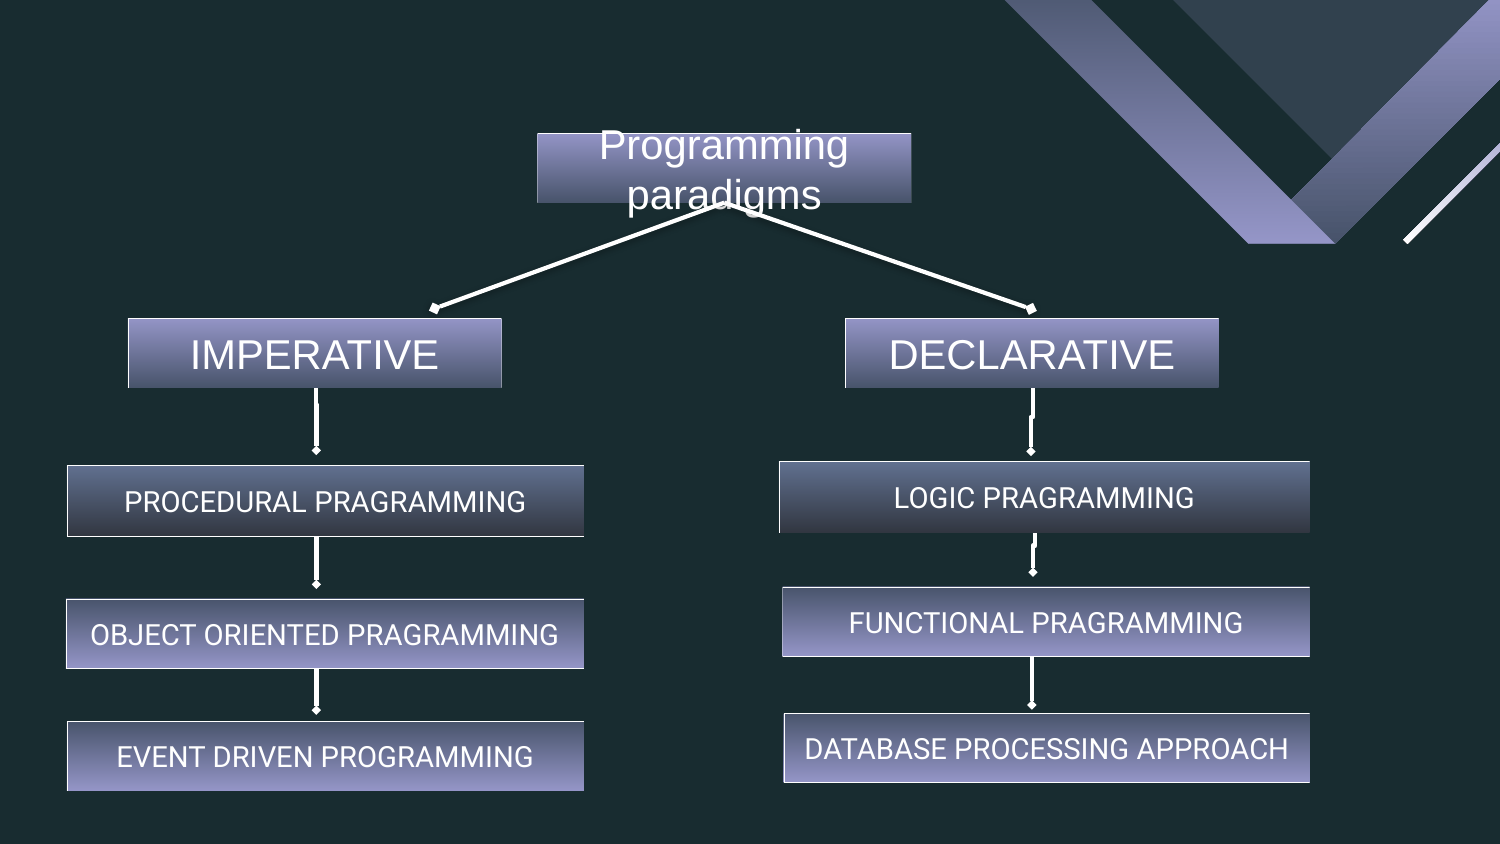

Programming paradigms
EVENT DRIVEN PROGRAMMING
IMPERATIVE
DECLARATIVE
LOGIC PRAGRAMMING
PROCEDURAL PRAGRAMMING
FUNCTIONAL PRAGRAMMING
OBJECT ORIENTED PRAGRAMMING
DATABASE PROCESSING APPROACH